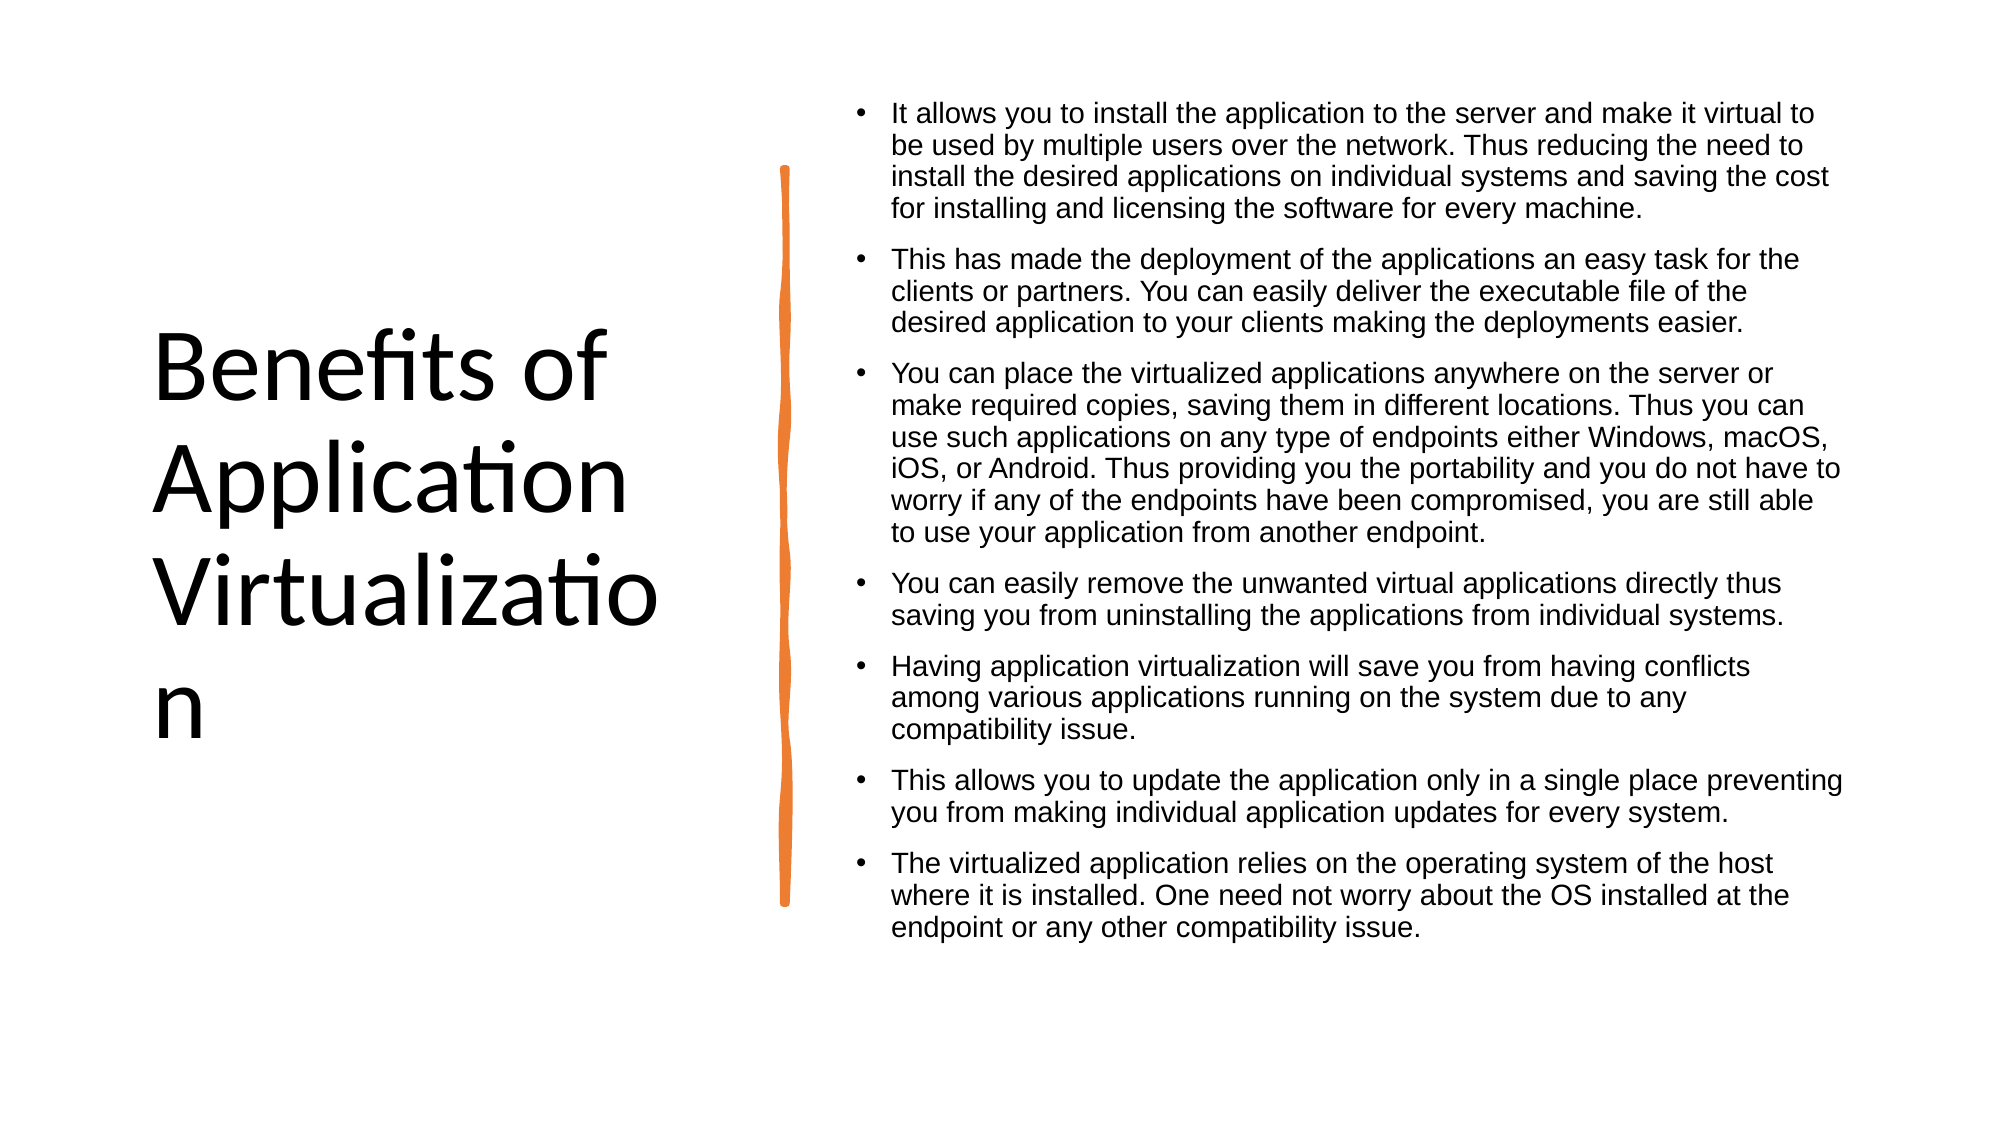

# Benefits of Application Virtualization
It allows you to install the application to the server and make it virtual to be used by multiple users over the network. Thus reducing the need to install the desired applications on individual systems and saving the cost for installing and licensing the software for every machine.
This has made the deployment of the applications an easy task for the clients or partners. You can easily deliver the executable file of the desired application to your clients making the deployments easier.
You can place the virtualized applications anywhere on the server or make required copies, saving them in different locations. Thus you can use such applications on any type of endpoints either Windows, macOS, iOS, or Android. Thus providing you the portability and you do not have to worry if any of the endpoints have been compromised, you are still able to use your application from another endpoint.
You can easily remove the unwanted virtual applications directly thus saving you from uninstalling the applications from individual systems.
Having application virtualization will save you from having conflicts among various applications running on the system due to any compatibility issue.
This allows you to update the application only in a single place preventing you from making individual application updates for every system.
The virtualized application relies on the operating system of the host where it is installed. One need not worry about the OS installed at the endpoint or any other compatibility issue.